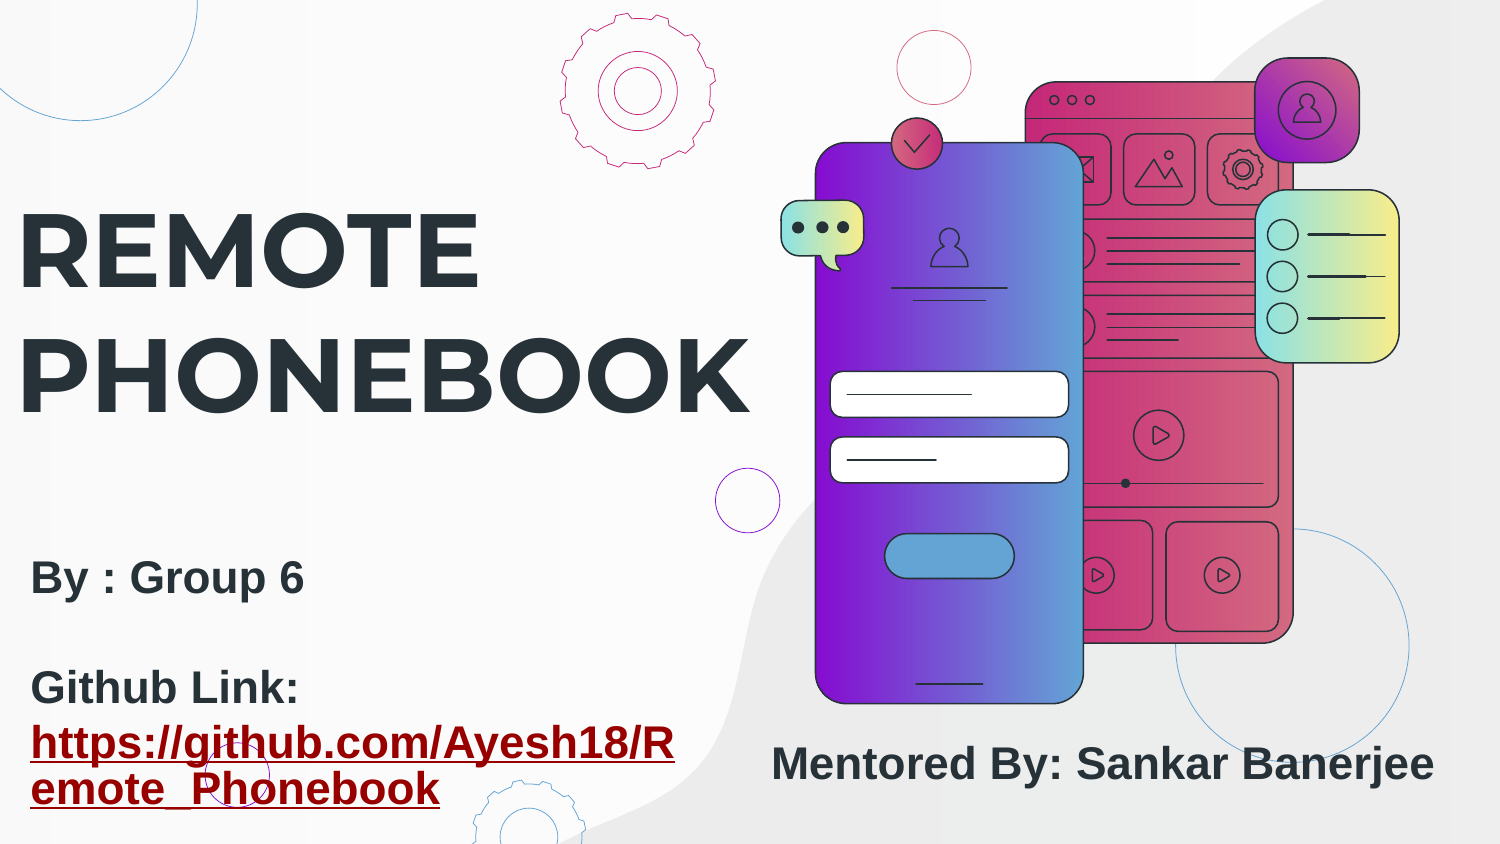

# REMOTE
PHONEBOOK
By : Group 6

Github Link: https://github.com/Ayesh18/Remote_Phonebook

Mentored By: Sankar Banerjee